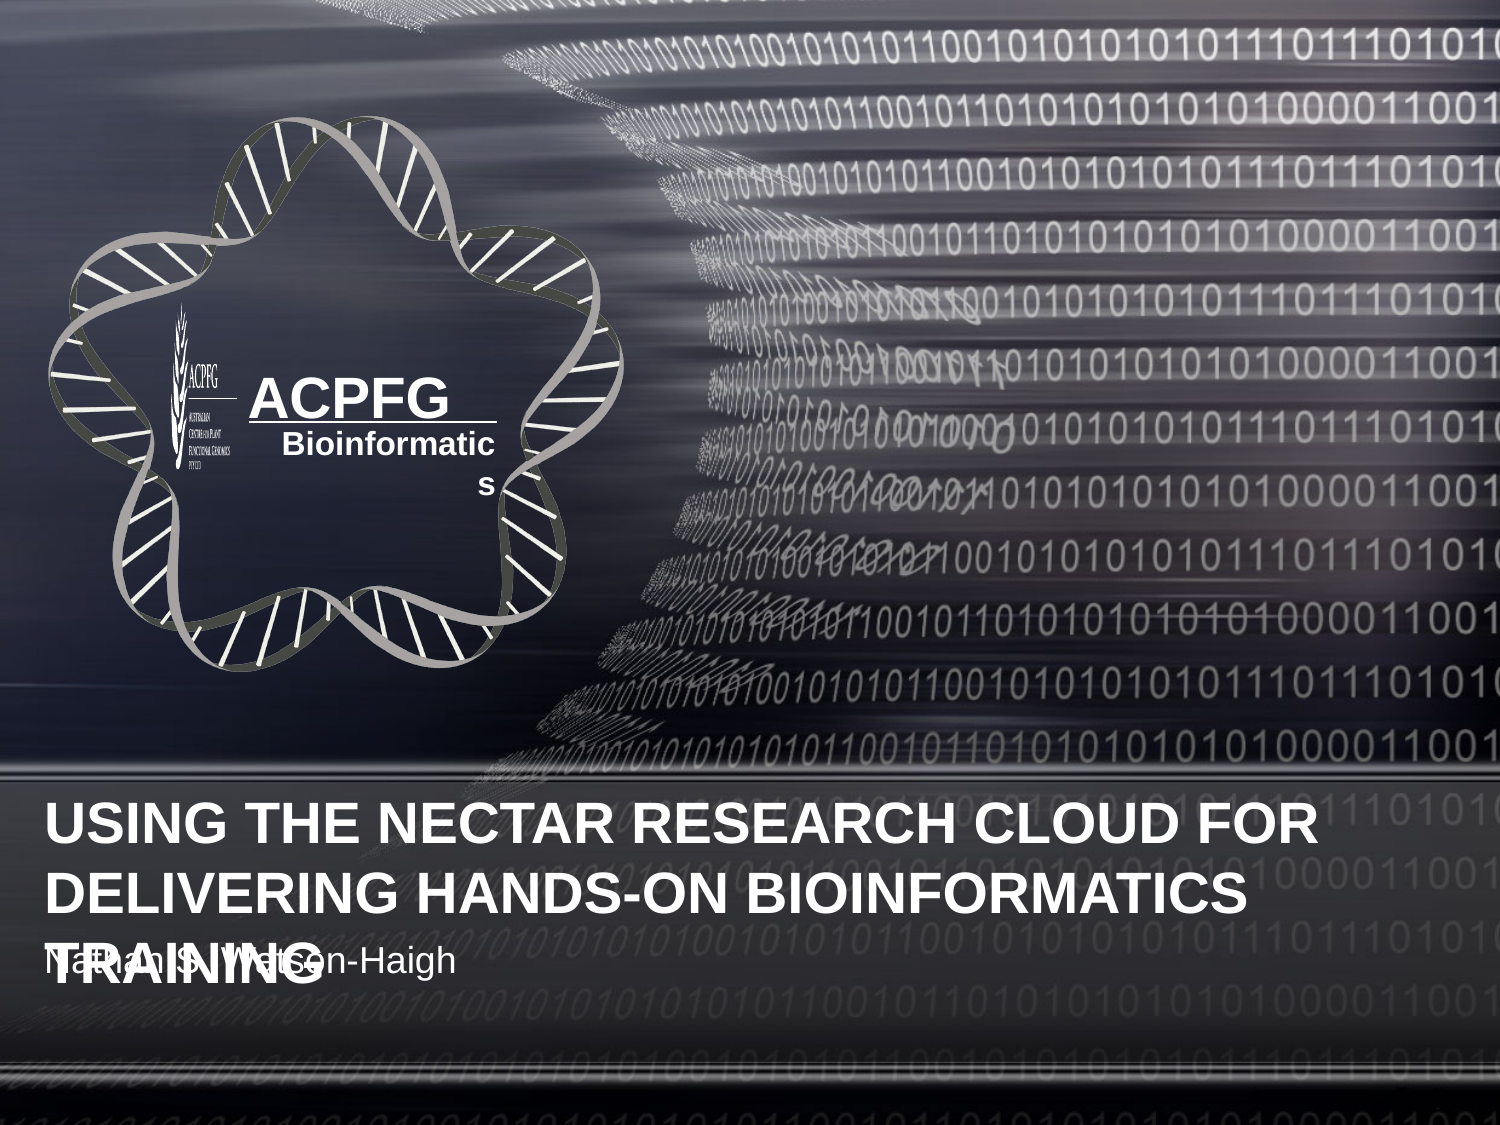

# Using the NeCTAR Research Cloud for Delivering Hands-on Bioinformatics Training
Nathan S. Watson-Haigh